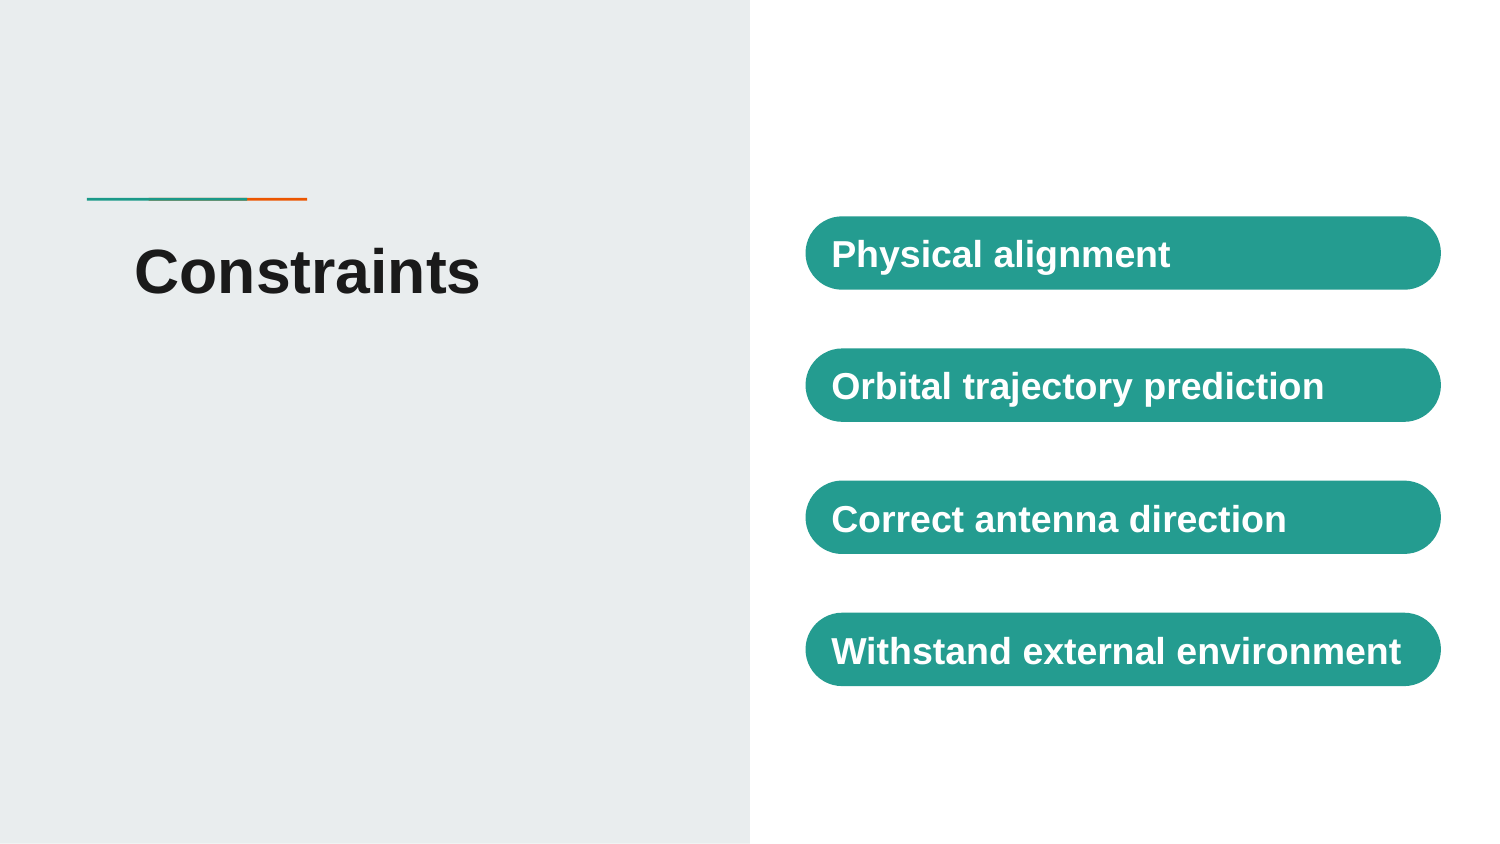

# Constraints

Physical alignment
Orbital trajectory prediction
Correct antenna direction
Withstand external environment